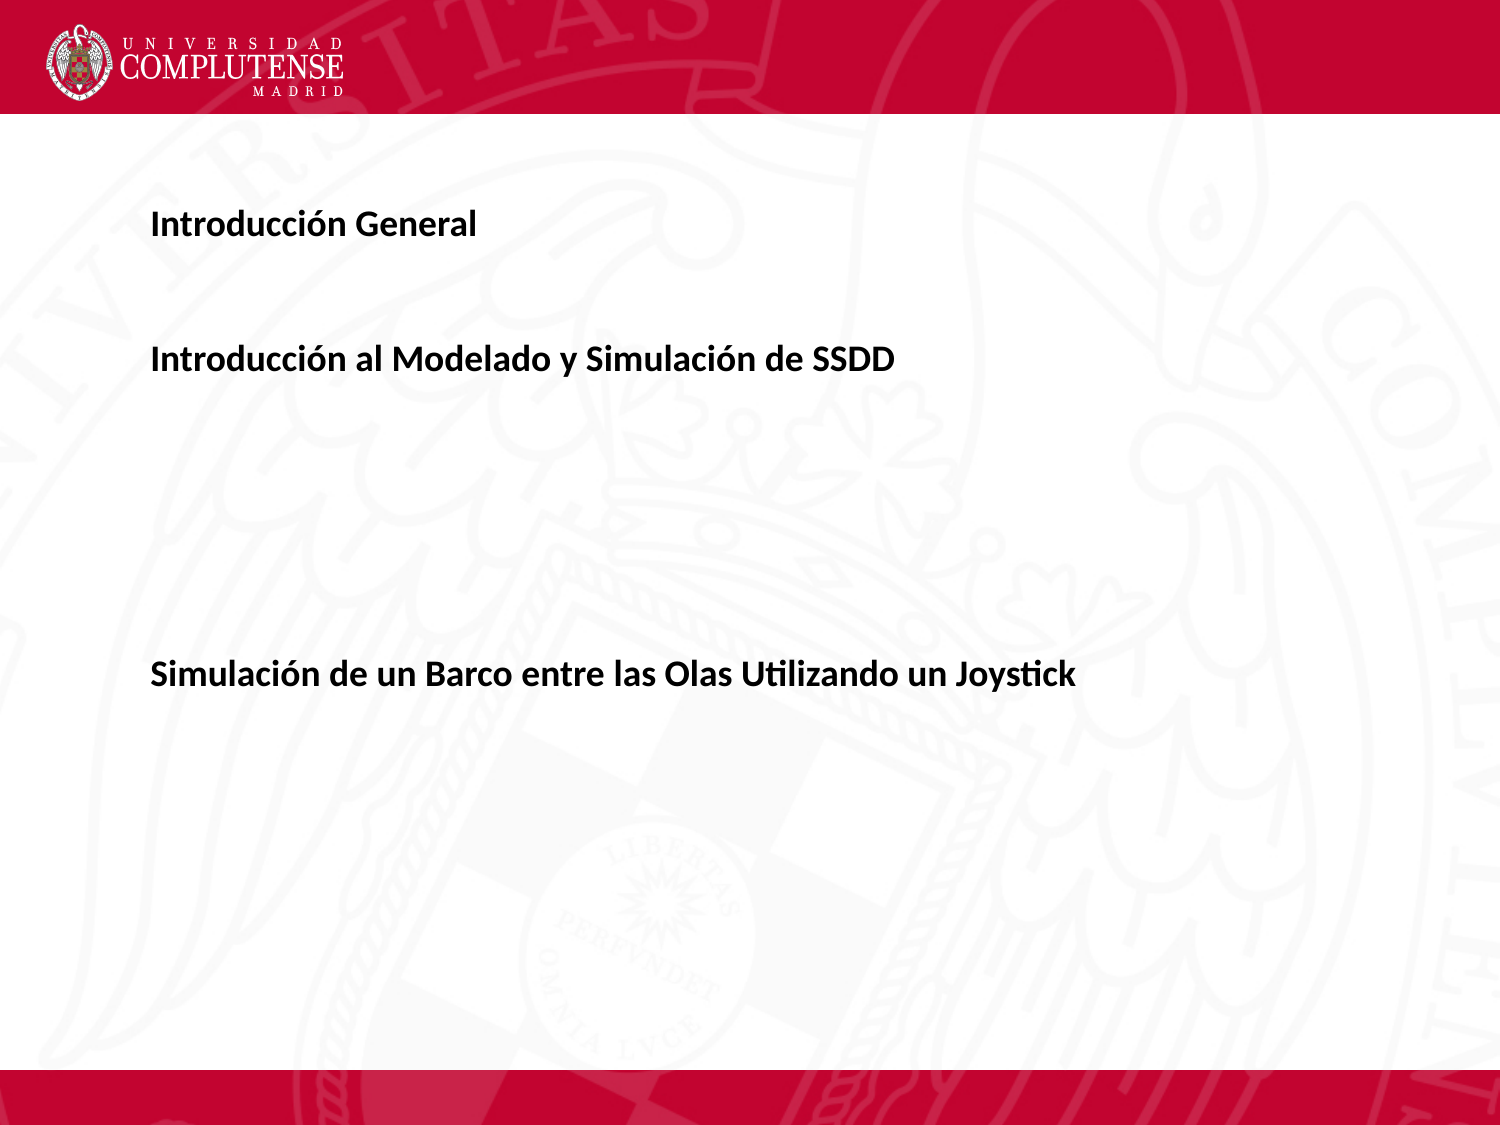

Introducción General

Introducción al Modelado y Simulación de SSDD

Simulación de un Barco entre las Olas Utilizando un Joystick